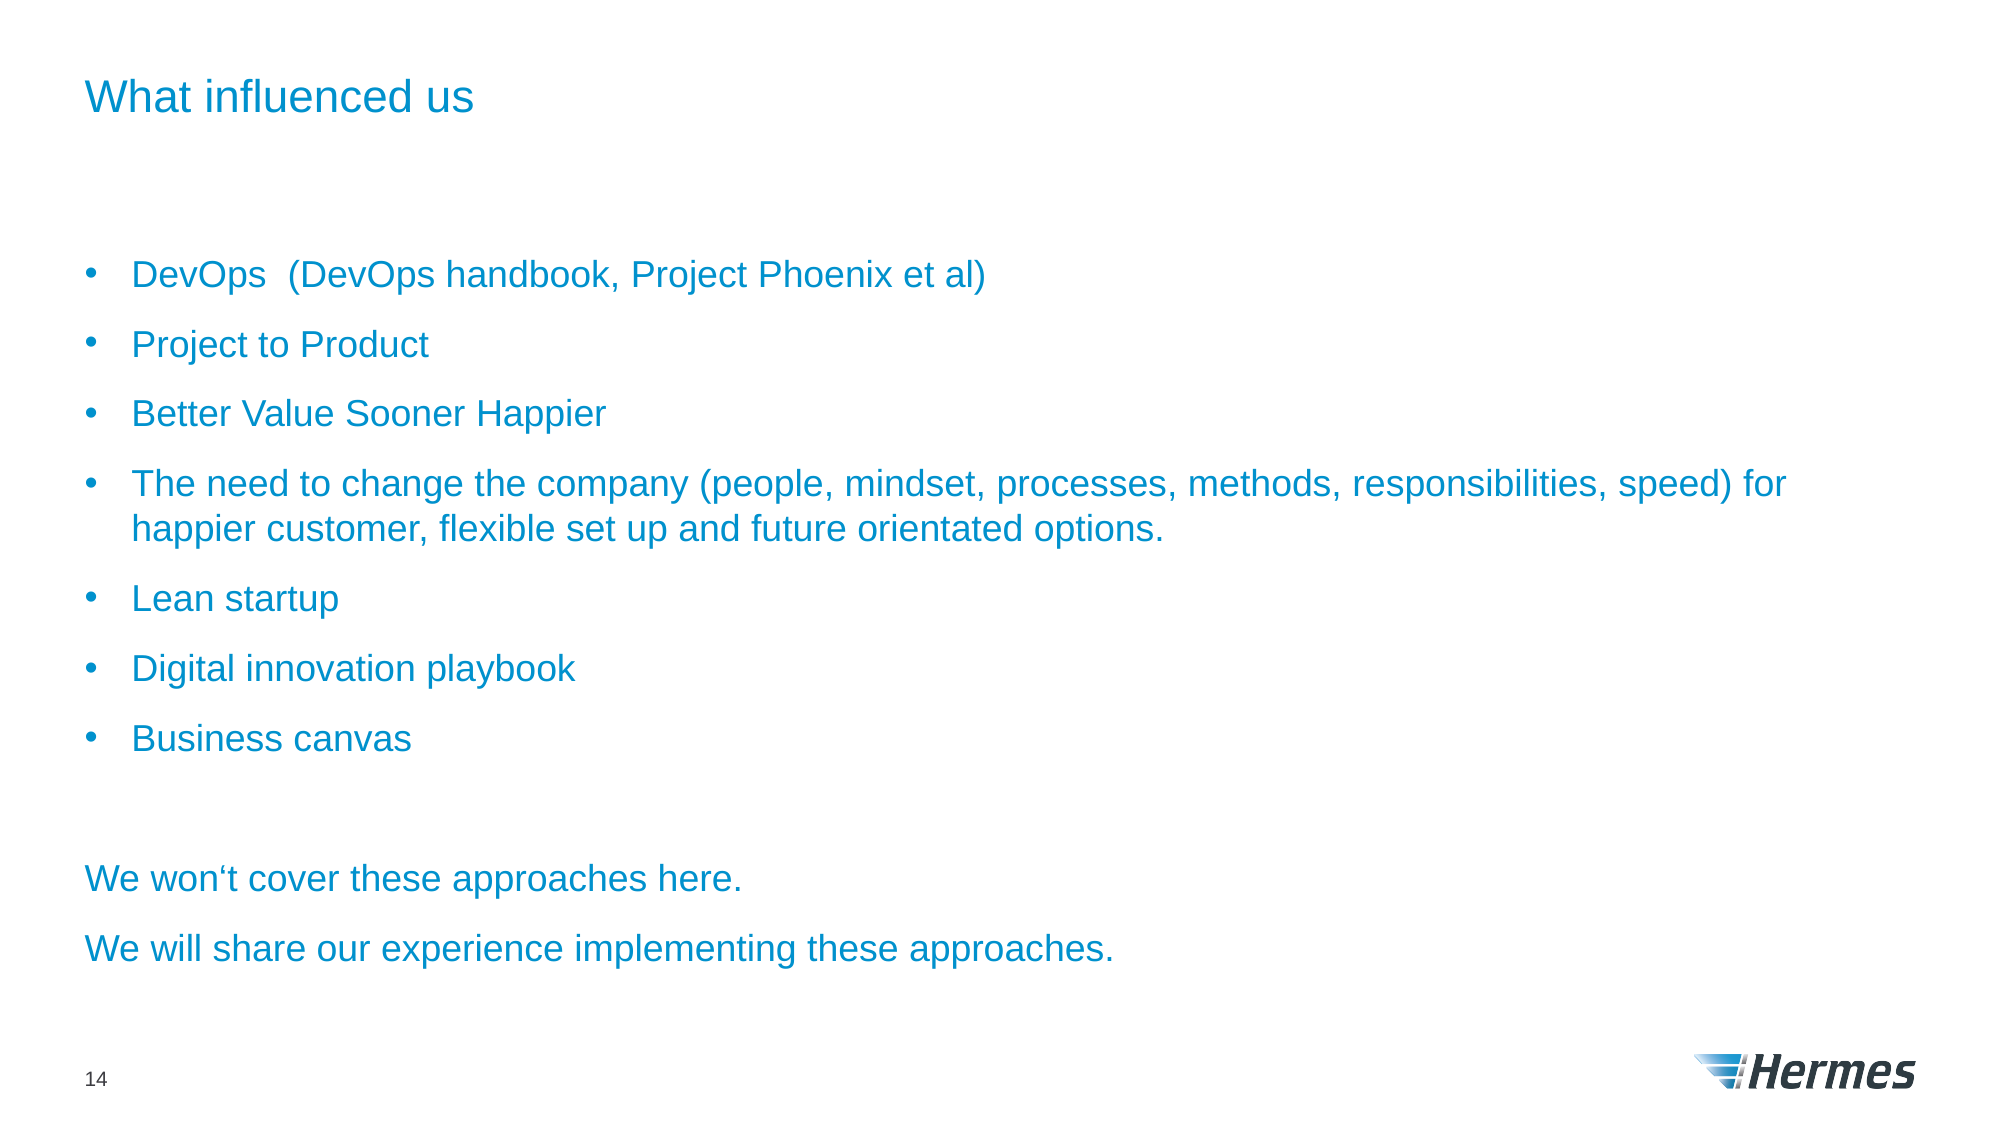

# What influenced us
DevOps  (DevOps handbook, Project Phoenix et al)
Project to Product
Better Value Sooner Happier
The need to change the company (people, mindset, processes, methods, responsibilities, speed) for happier customer, flexible set up and future orientated options.
Lean startup
Digital innovation playbook
Business canvas

We won‘t cover these approaches here.
We will share our experience implementing these approaches.

14